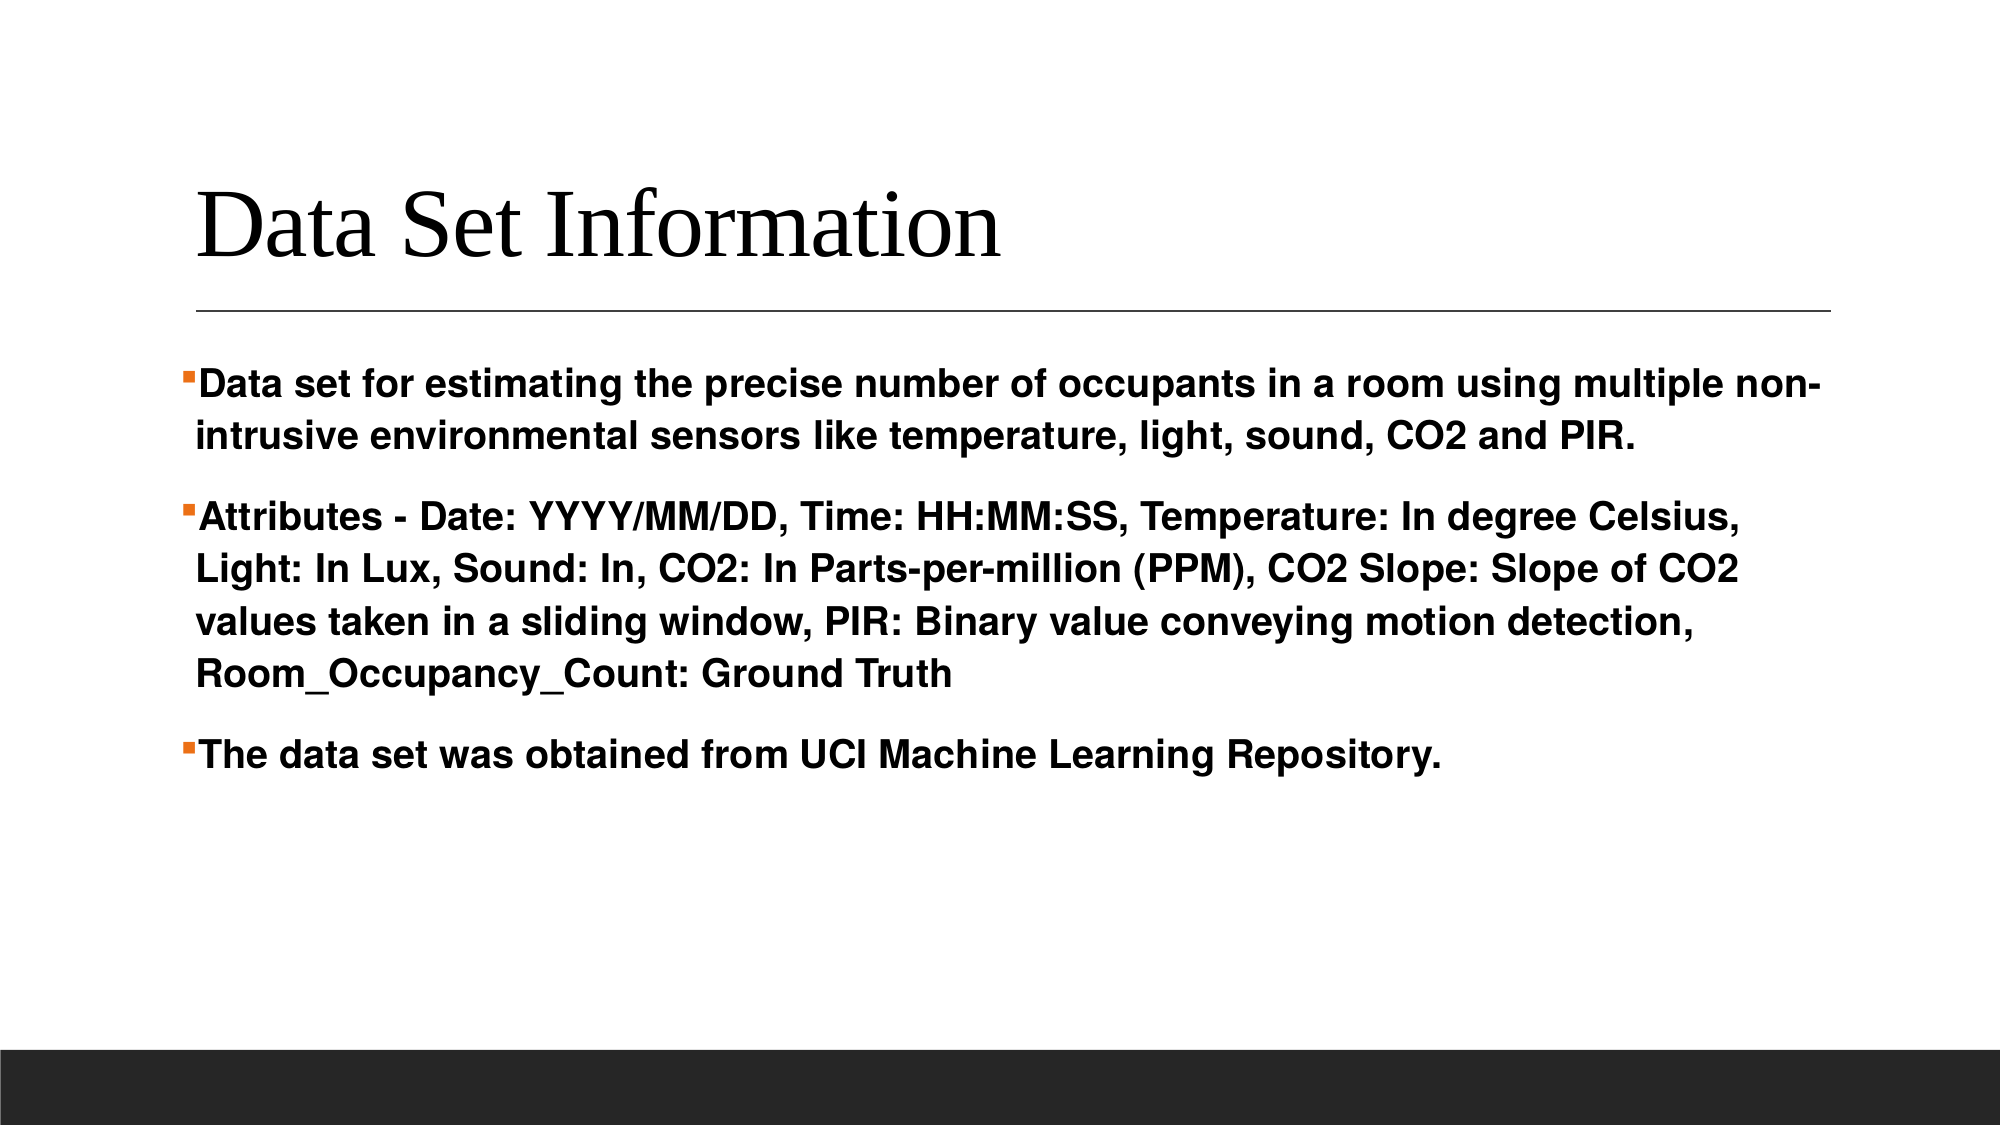

# Data Set Information
Data set for estimating the precise number of occupants in a room using multiple non-intrusive environmental sensors like temperature, light, sound, CO2 and PIR.
Attributes - Date: YYYY/MM/DD, Time: HH:MM:SS, Temperature: In degree Celsius, Light: In Lux, Sound: In, CO2: In Parts-per-million (PPM), CO2 Slope: Slope of CO2 values taken in a sliding window, PIR: Binary value conveying motion detection, Room_Occupancy_Count: Ground Truth
The data set was obtained from UCI Machine Learning Repository.